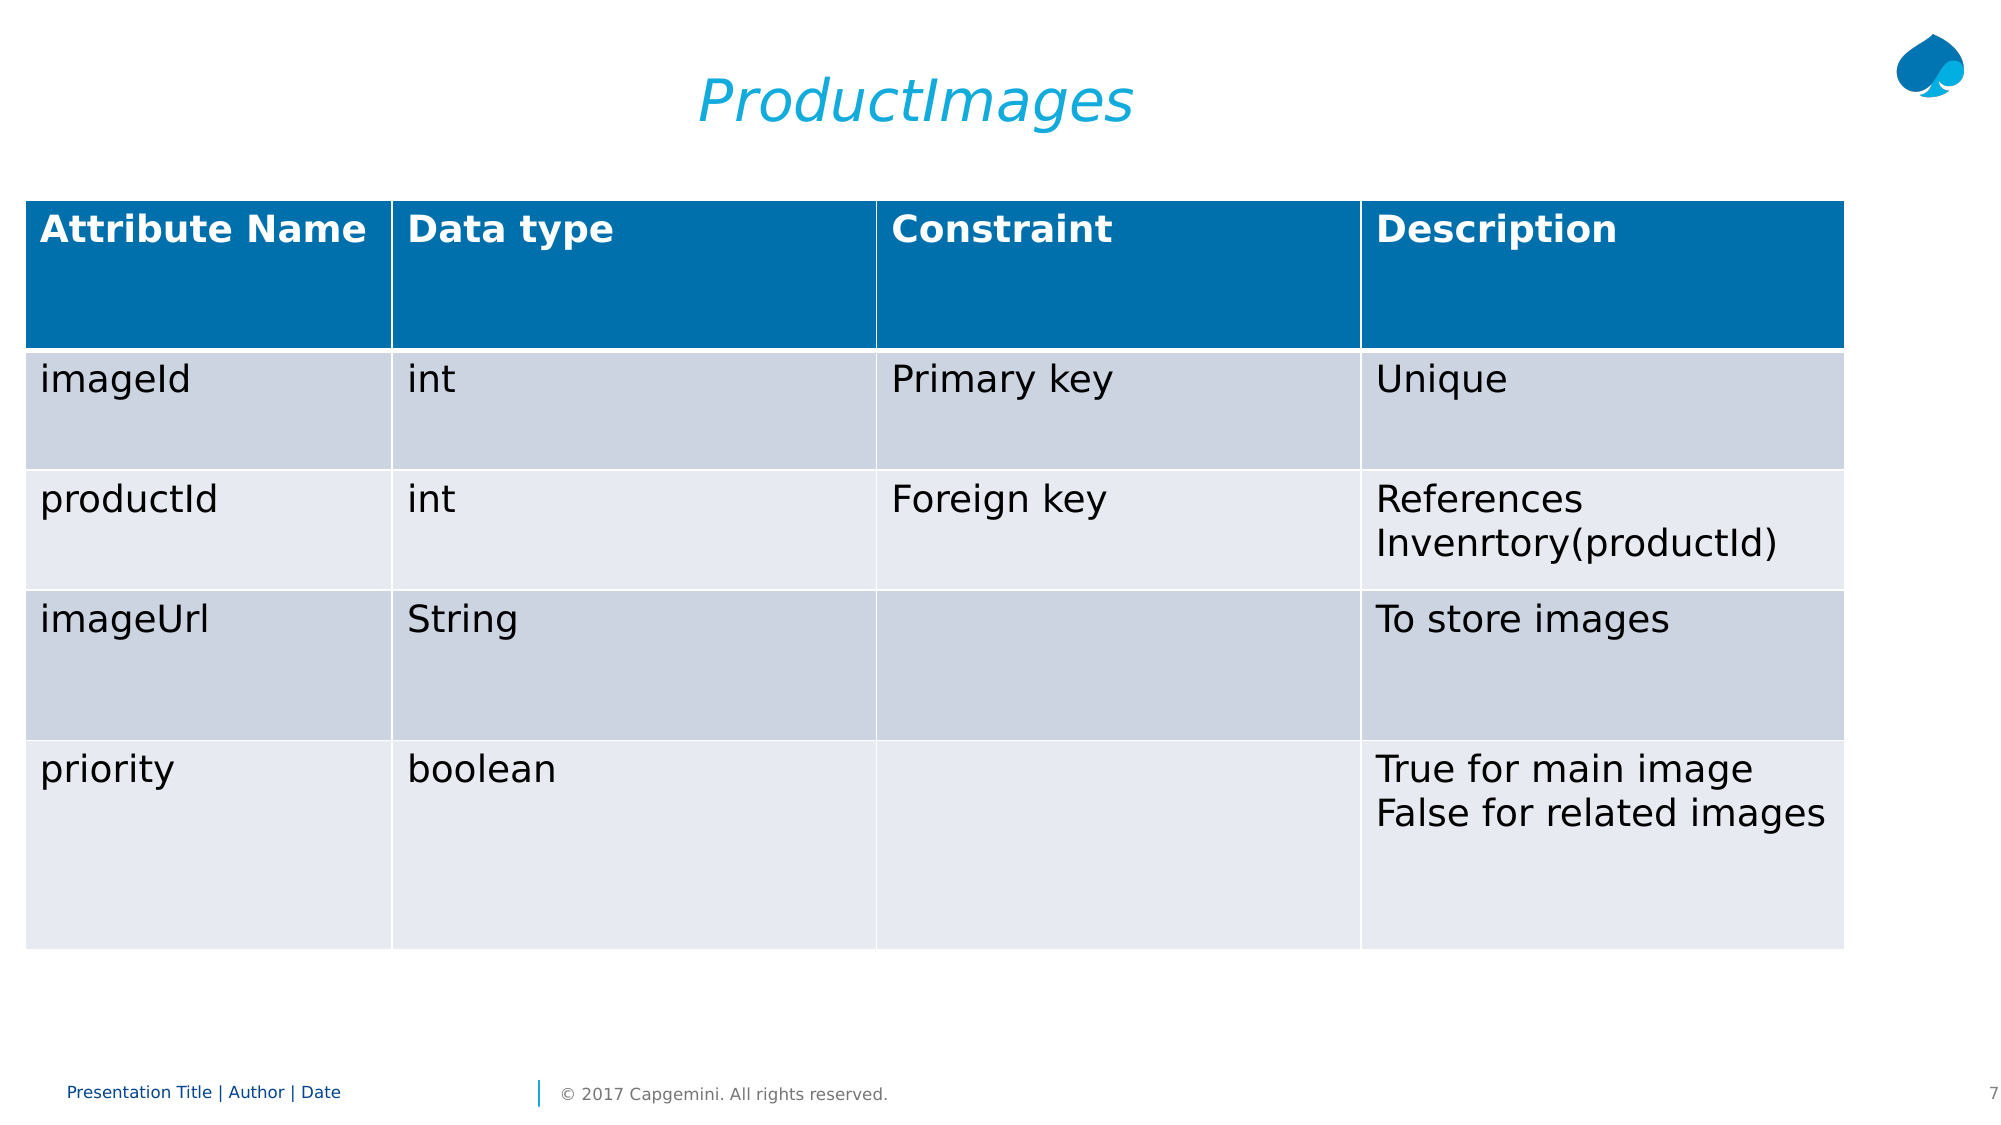

ProductImages
| Attribute Name | Data type | Constraint | Description |
| --- | --- | --- | --- |
| imageId | int | Primary key | Unique |
| productId | int | Foreign key | References Invenrtory(productId) |
| imageUrl | String |  | To store images |
| priority | boolean |  | True for main image False for related images |